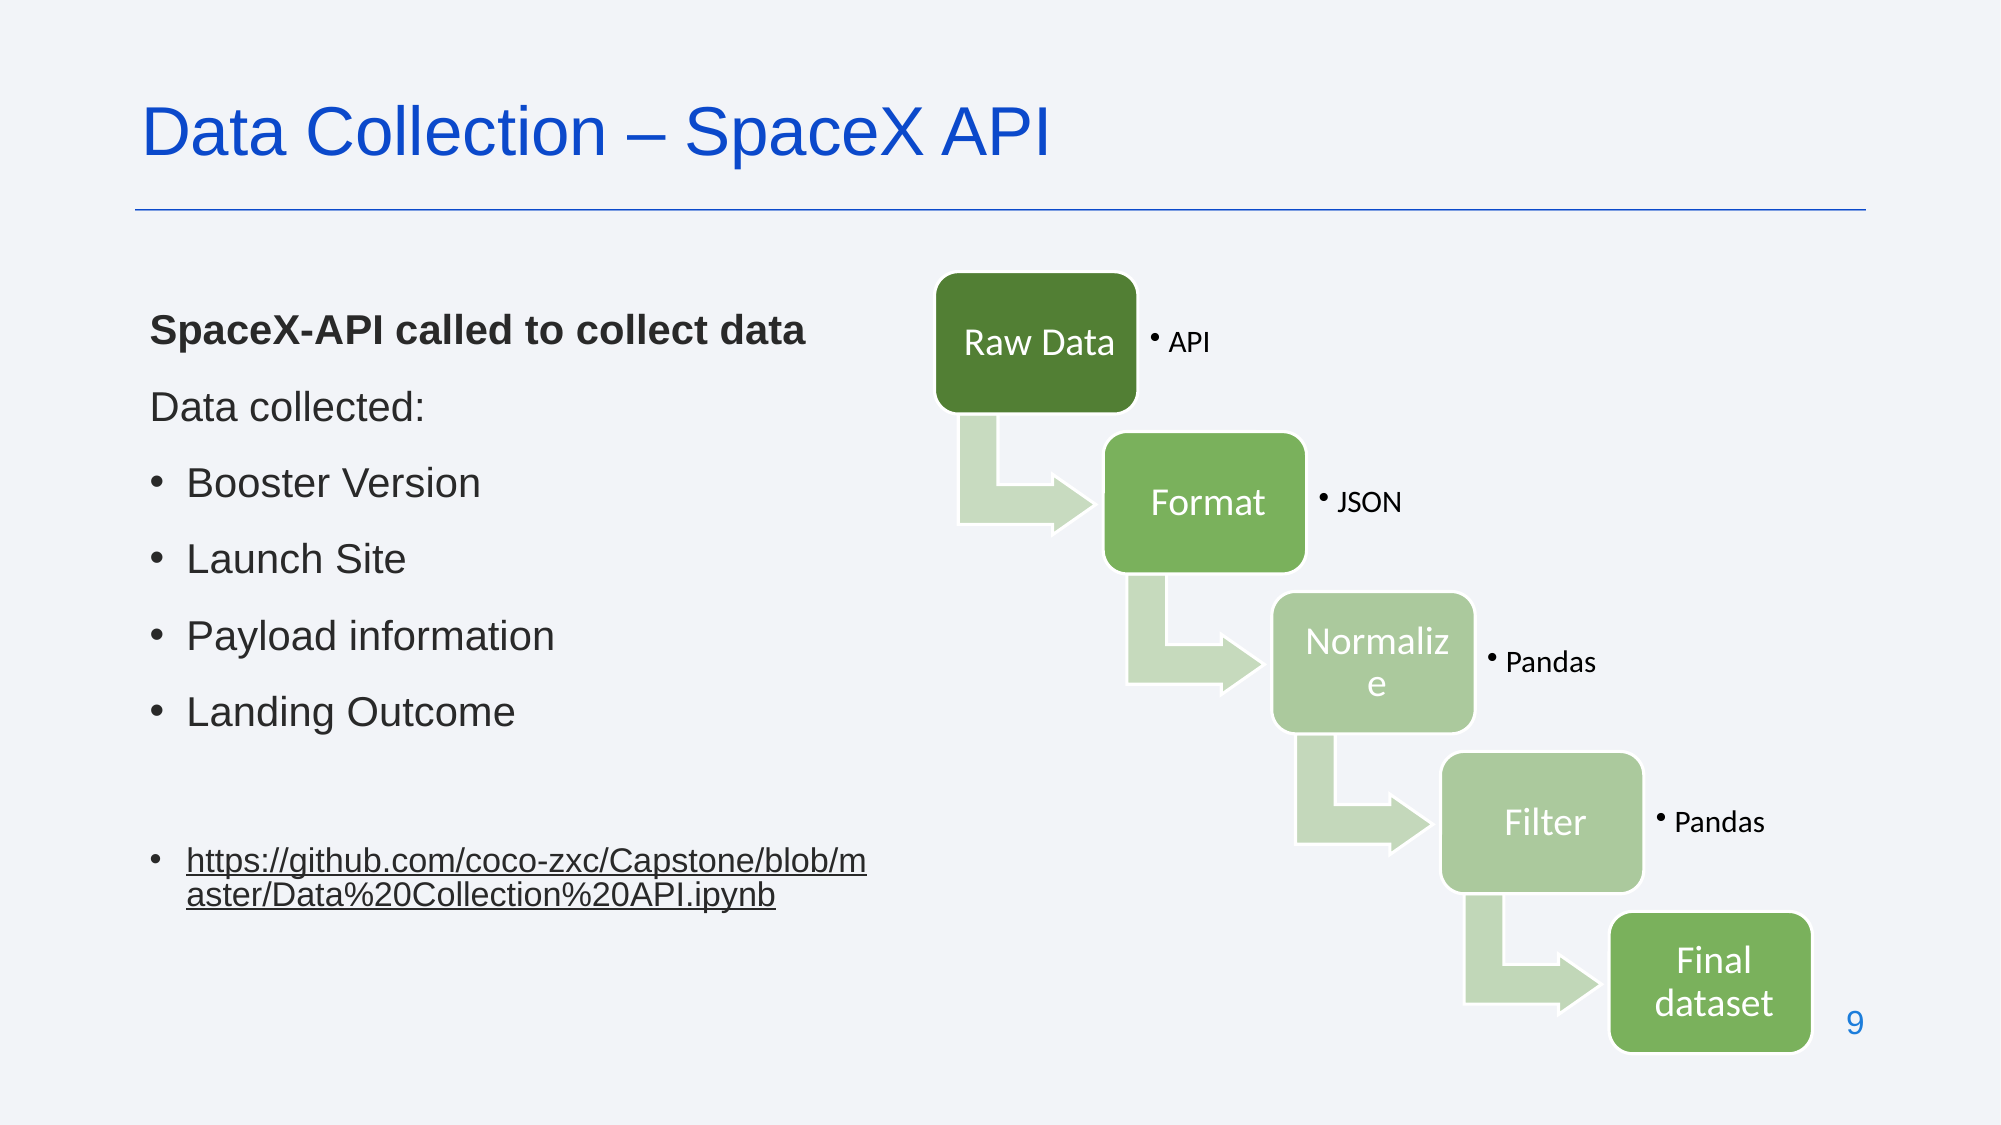

Data Collection – SpaceX API
Raw Data
API
Format
JSON
Normalize
Pandas
Filter
Pandas
Final dataset
SpaceX-API called to collect data
Data collected:
Booster Version
Launch Site
Payload information
Landing Outcome

https://github.com/coco-zxc/Capstone/blob/master/Data%20Collection%20API.ipynb

9